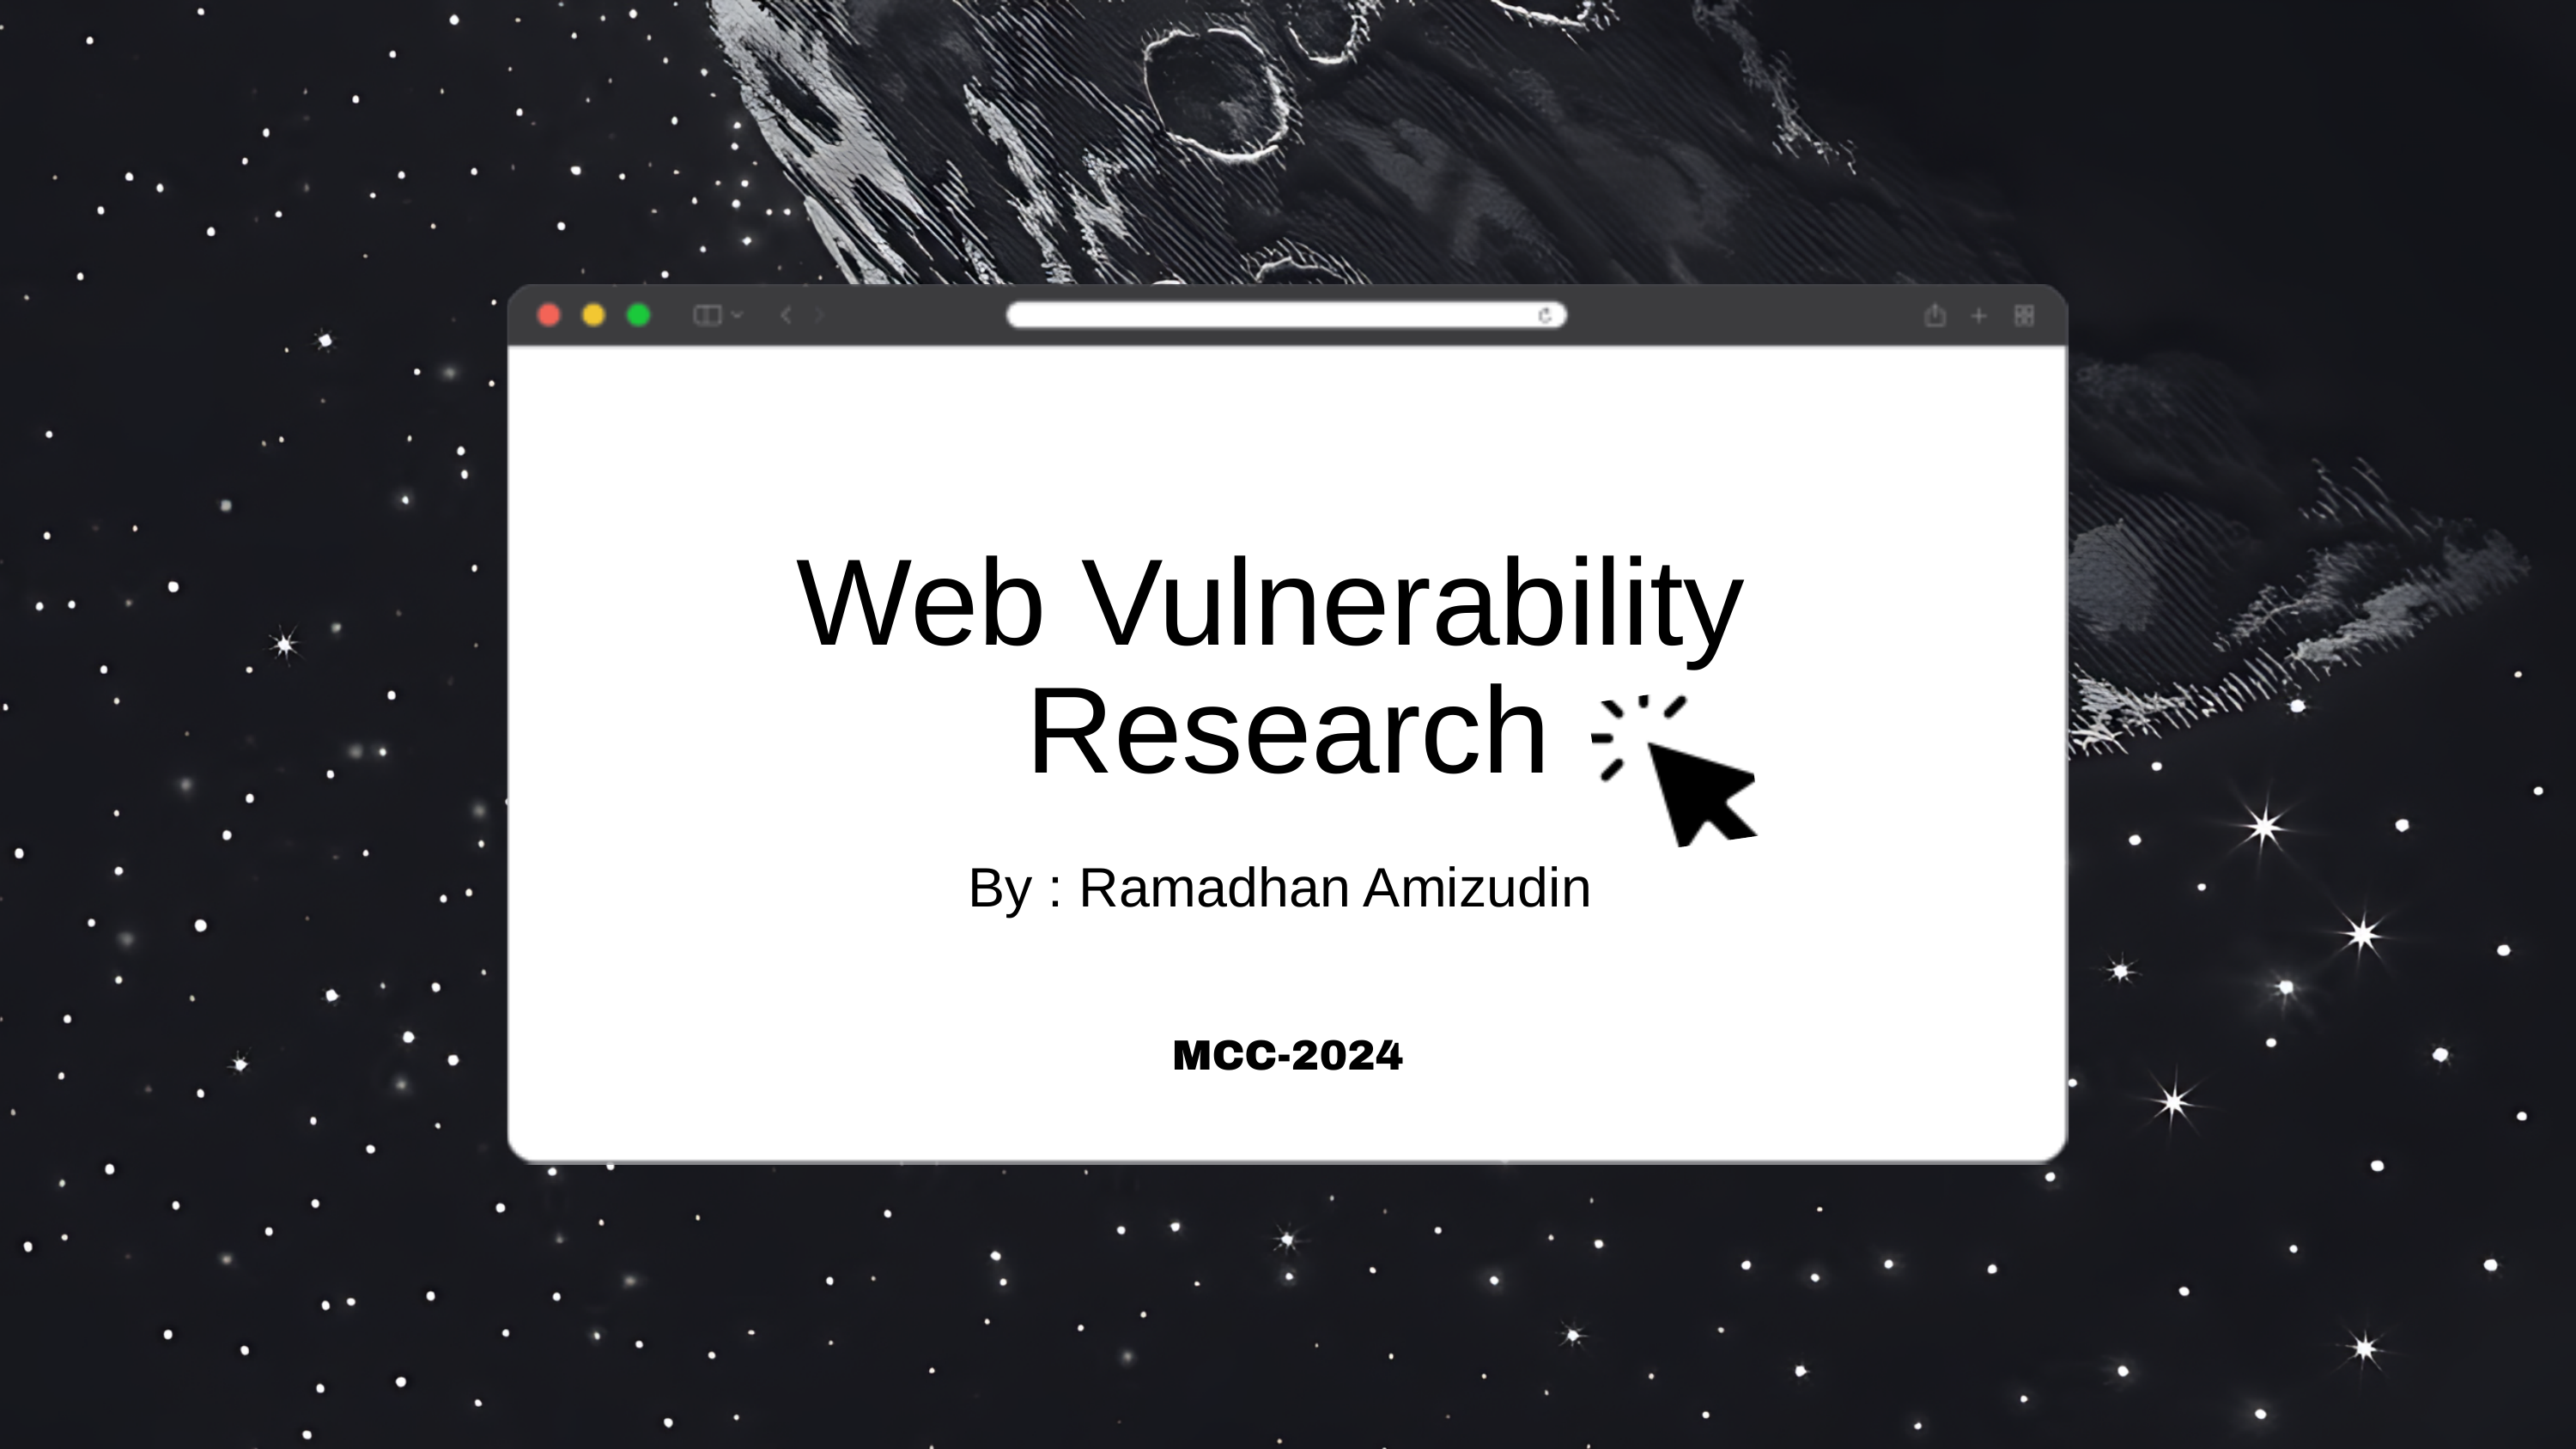

Web Vulnerability
Research

By : Ramadhan Amizudin
MCC-2024